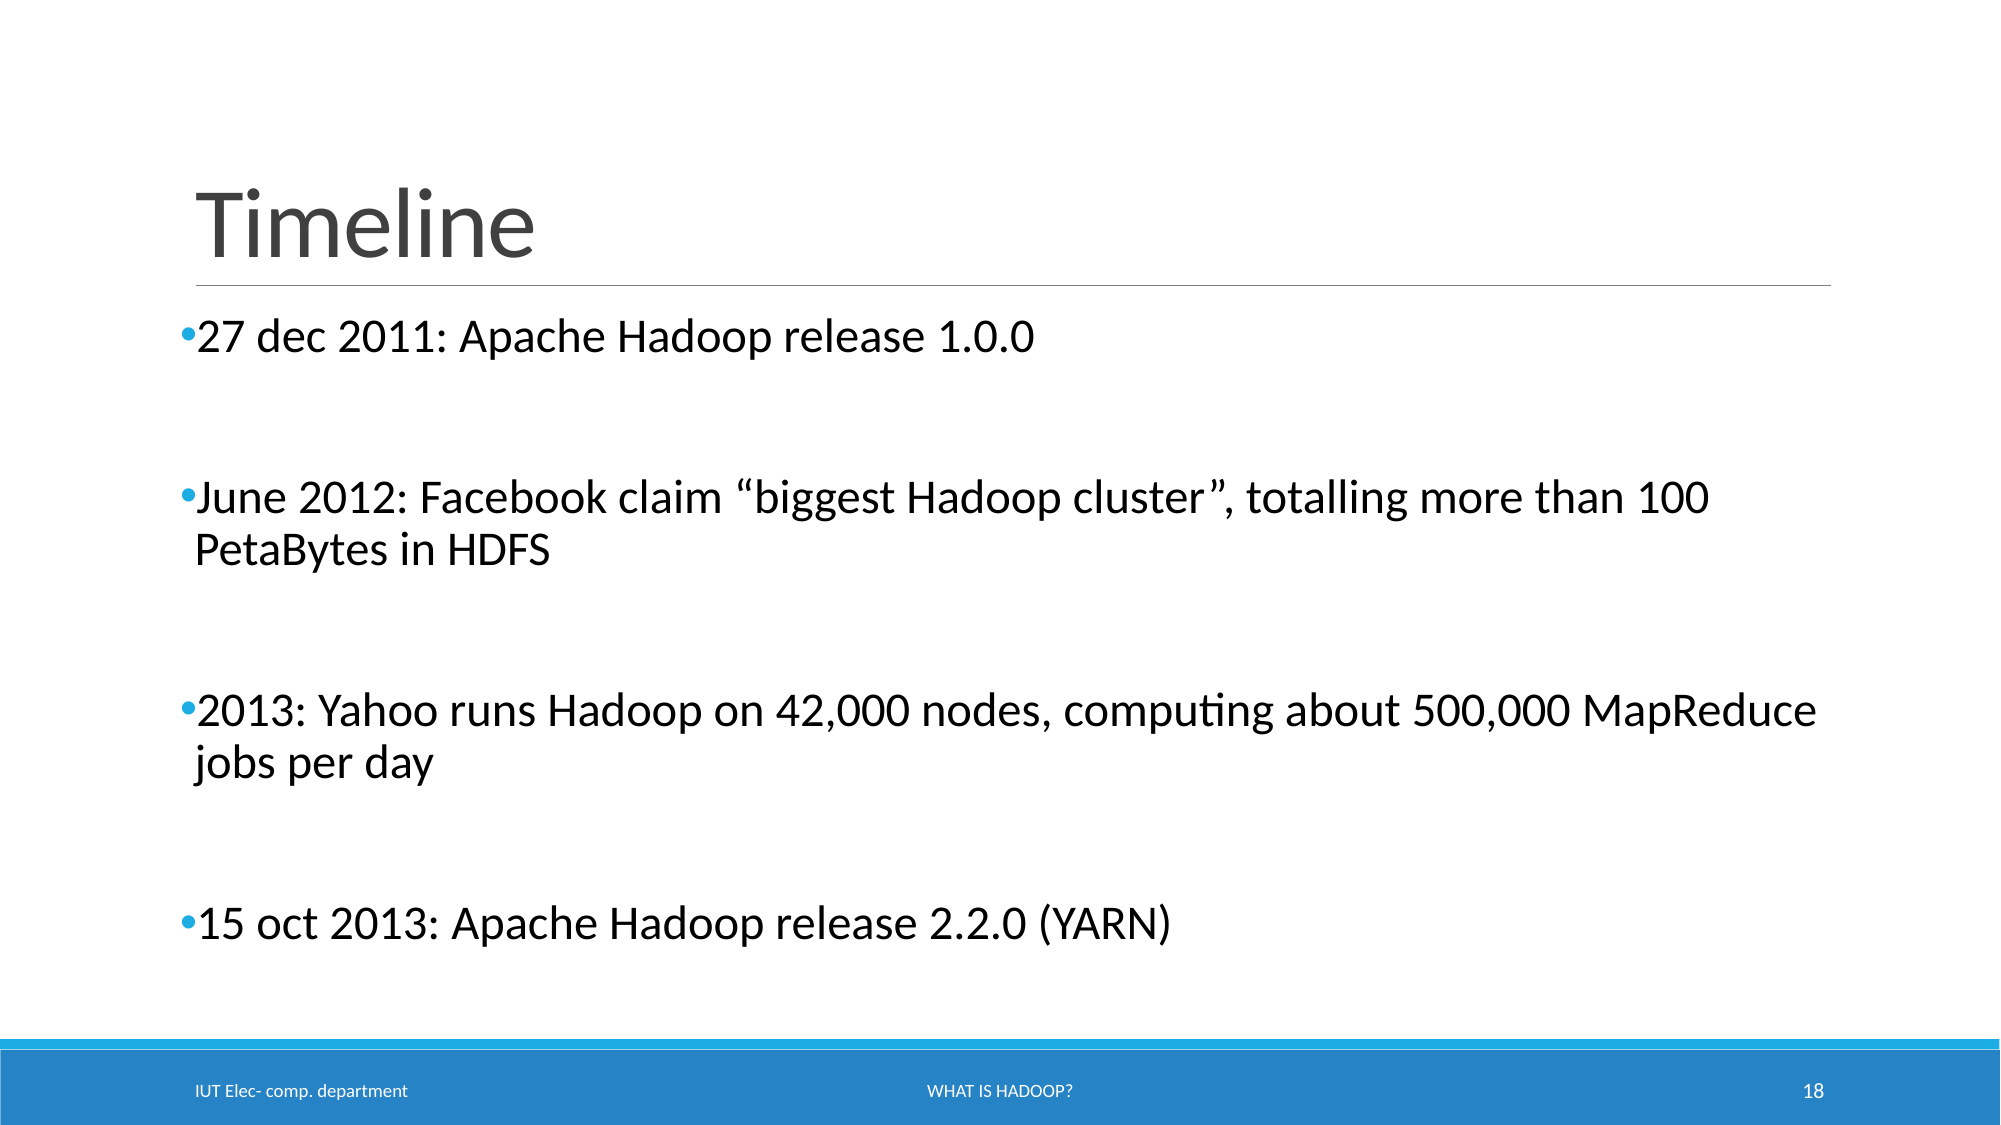

# Timeline
27 dec 2011: Apache Hadoop release 1.0.0

June 2012: Facebook claim “biggest Hadoop cluster”, totalling more than 100 PetaBytes in HDFS

2013: Yahoo runs Hadoop on 42,000 nodes, computing about 500,000 MapReduce jobs per day

15 oct 2013: Apache Hadoop release 2.2.0 (YARN)

IUT Elec- comp. department
What is hadoop?
18